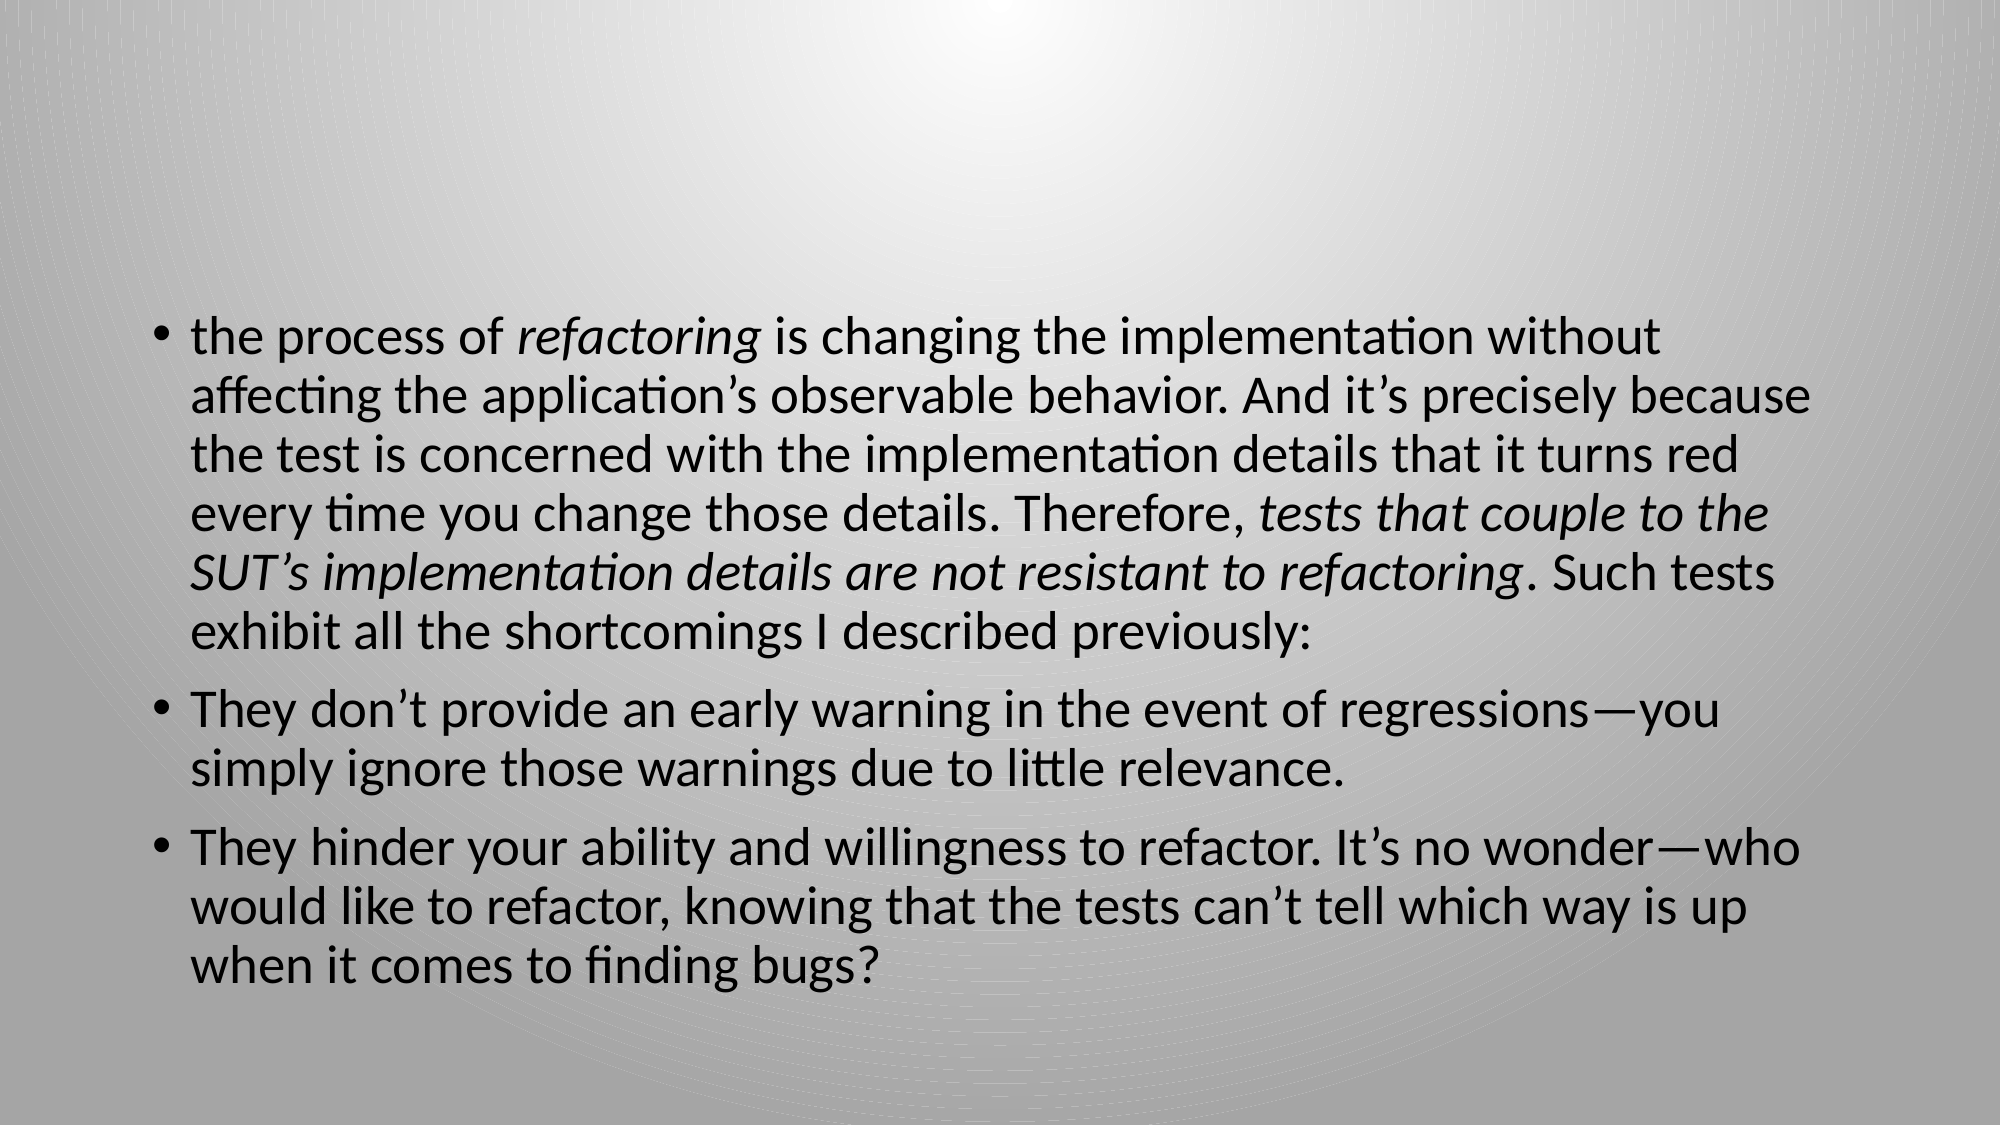

#
the process of refactoring is changing the implementation without affecting the application’s observable behavior. And it’s precisely because the test is concerned with the implementation details that it turns red every time you change those details. Therefore, tests that couple to the SUT’s implementation details are not resistant to refactoring. Such tests exhibit all the shortcomings I described previously:
They don’t provide an early warning in the event of regressions—you simply ignore those warnings due to little relevance.
They hinder your ability and willingness to refactor. It’s no wonder—who would like to refactor, knowing that the tests can’t tell which way is up when it comes to finding bugs?